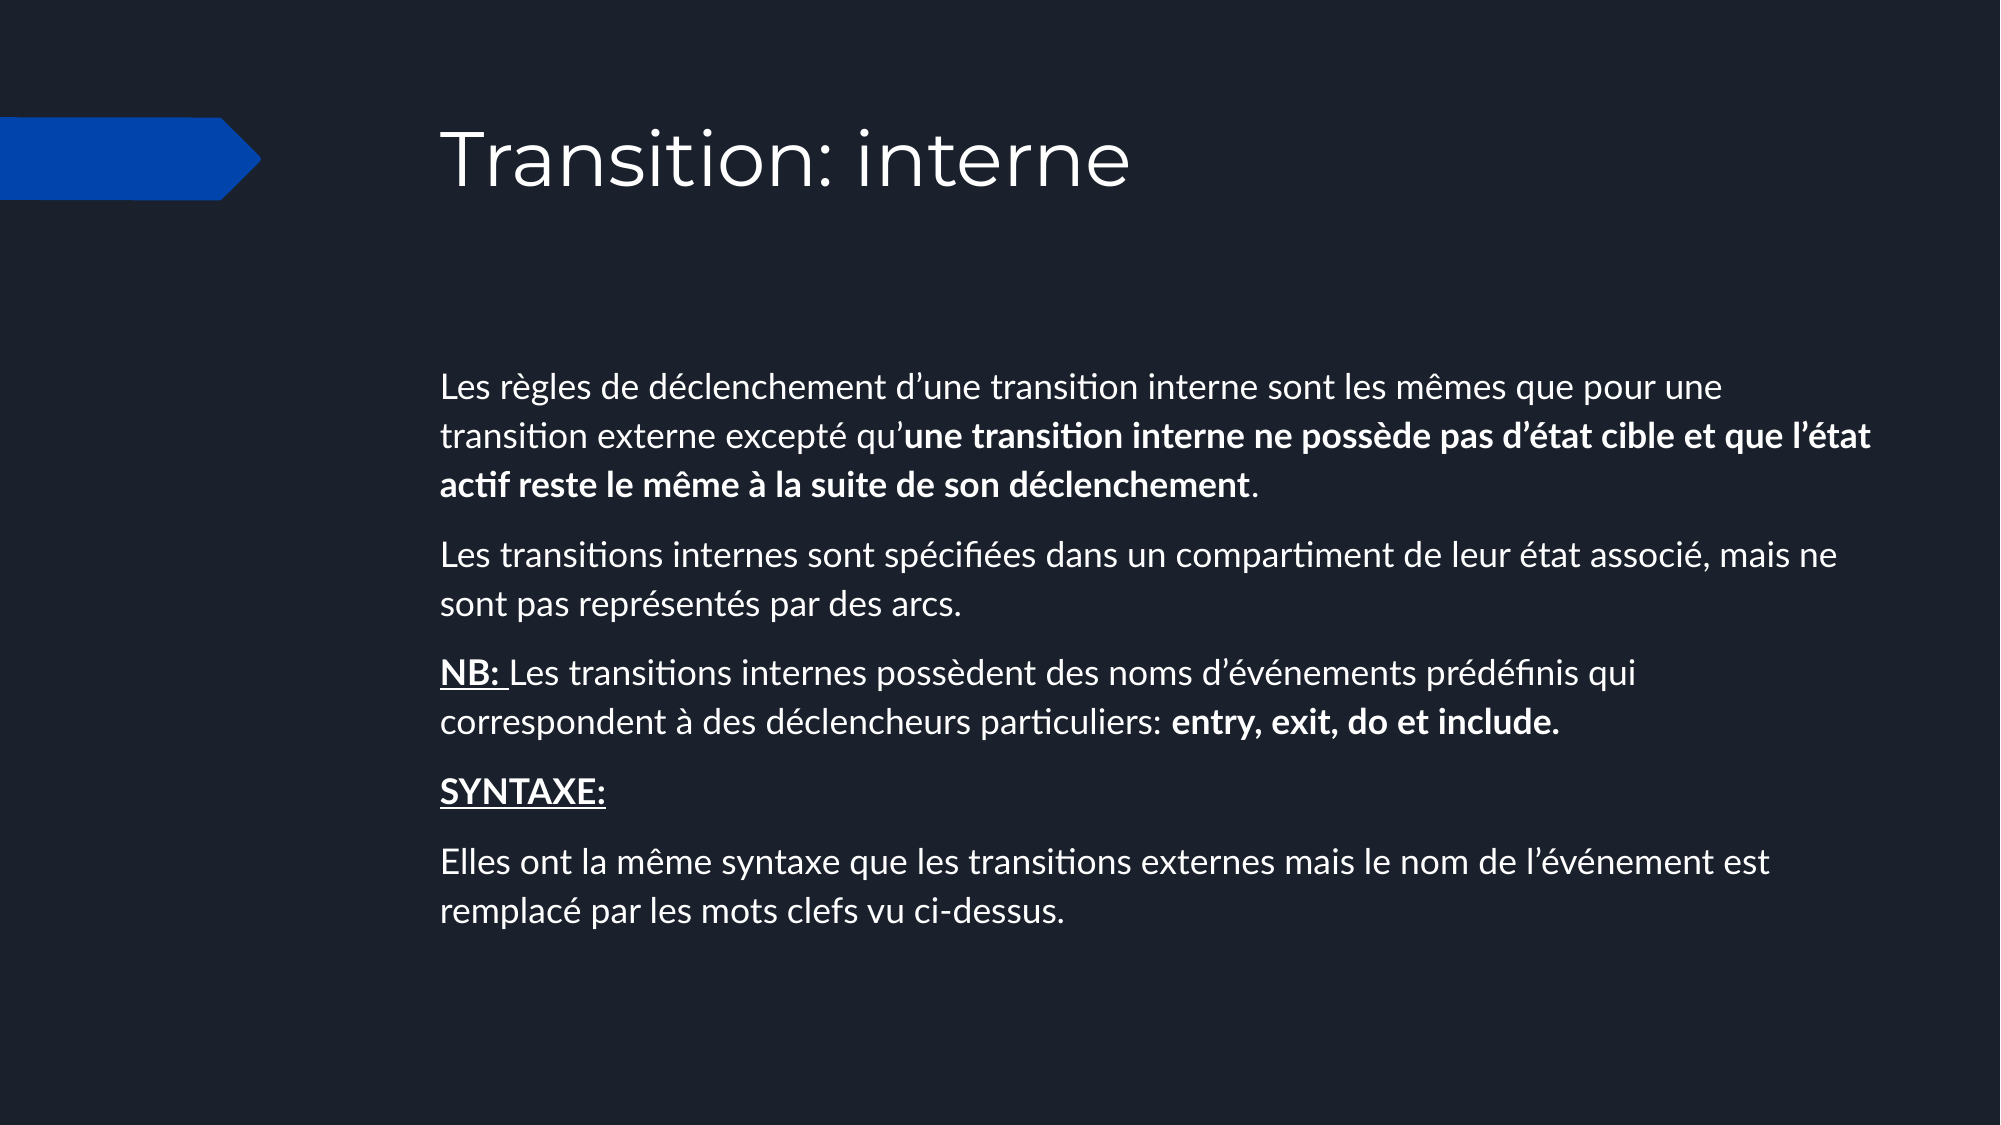

# Transition: interne
Les règles de déclenchement d’une transition interne sont les mêmes que pour une transition externe excepté qu’une transition interne ne possède pas d’état cible et que l’état actif reste le même à la suite de son déclenchement.
Les transitions internes sont spécifiées dans un compartiment de leur état associé, mais ne sont pas représentés par des arcs.
NB: Les transitions internes possèdent des noms d’événements prédéfinis qui correspondent à des déclencheurs particuliers: entry, exit, do et include.
SYNTAXE:
Elles ont la même syntaxe que les transitions externes mais le nom de l’événement est remplacé par les mots clefs vu ci-dessus.